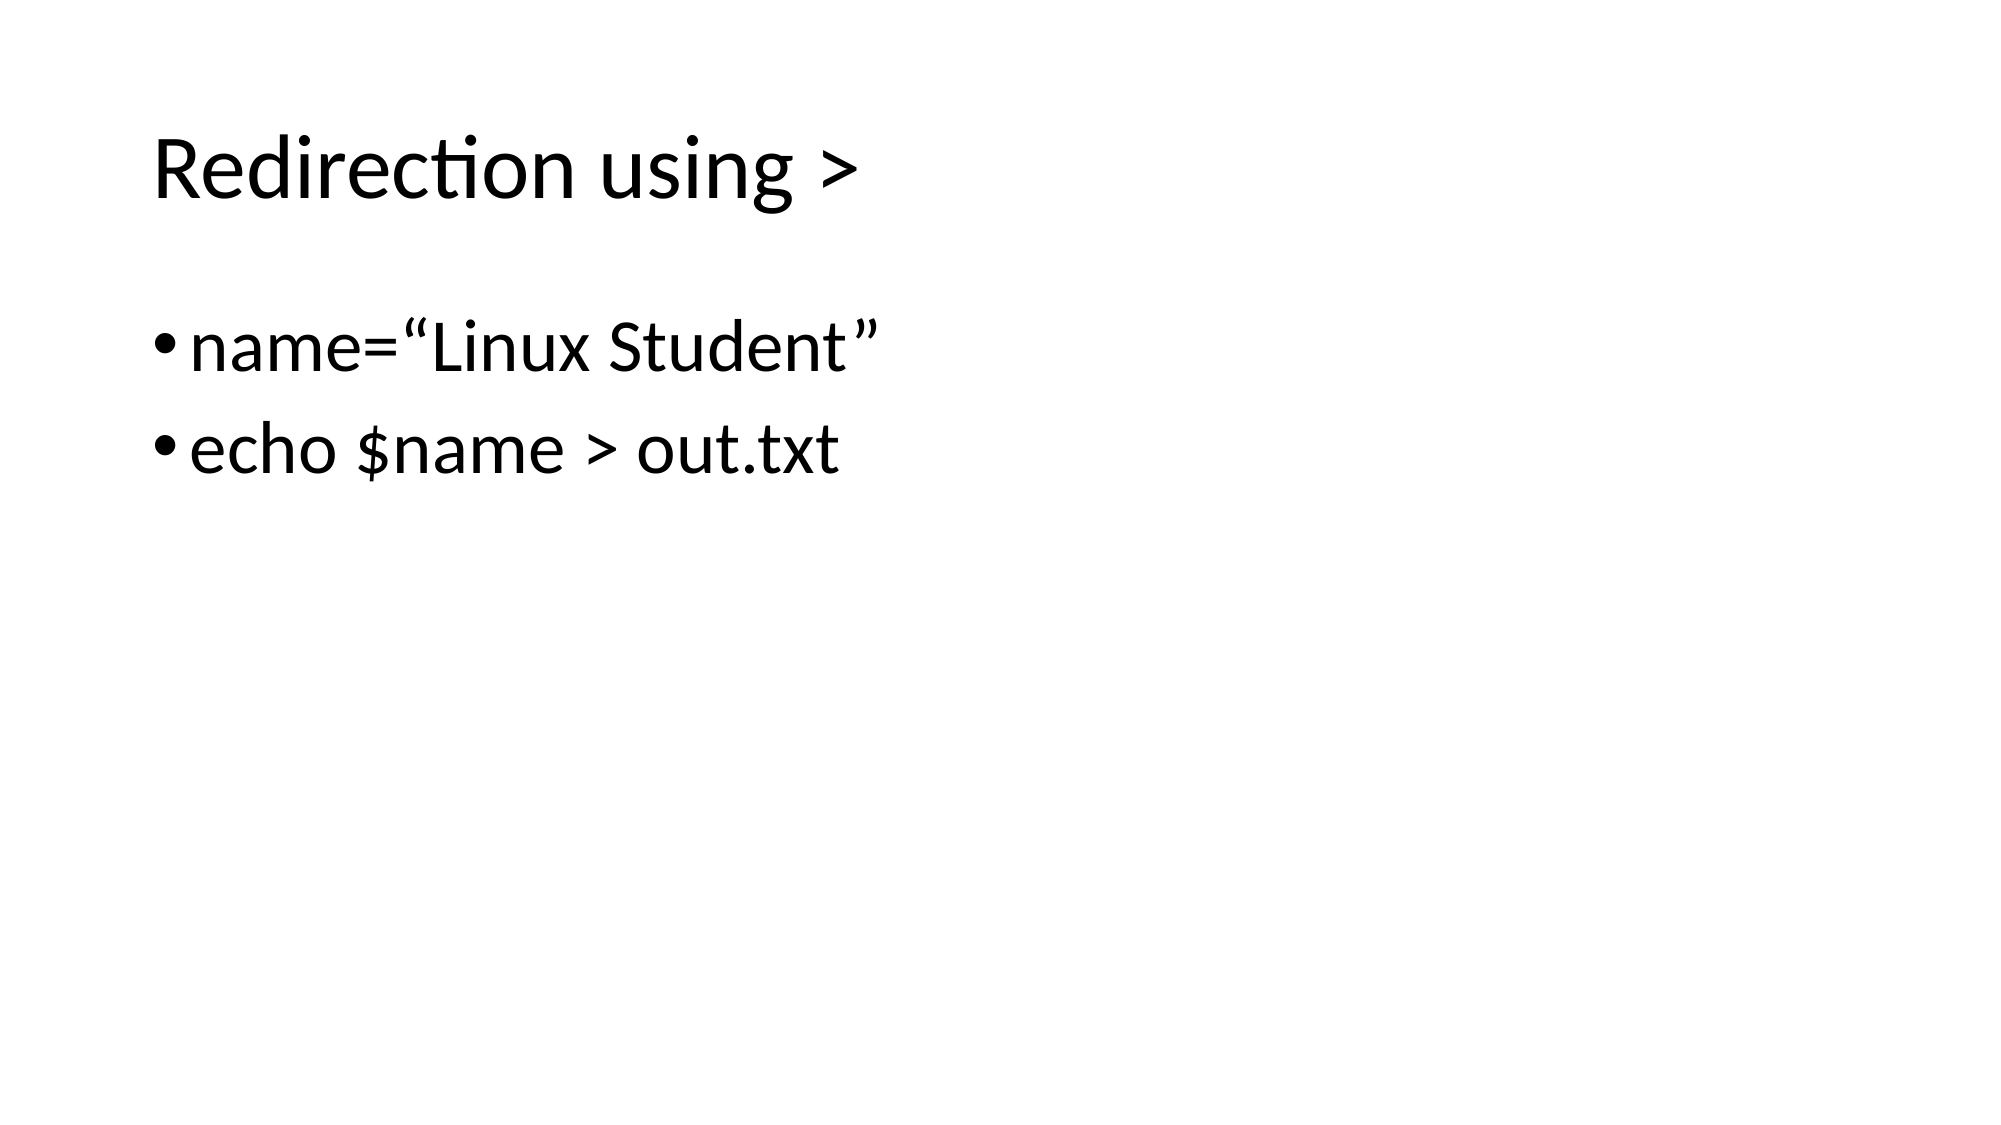

# Redirection using >
name=“Linux Student”
echo $name > out.txt